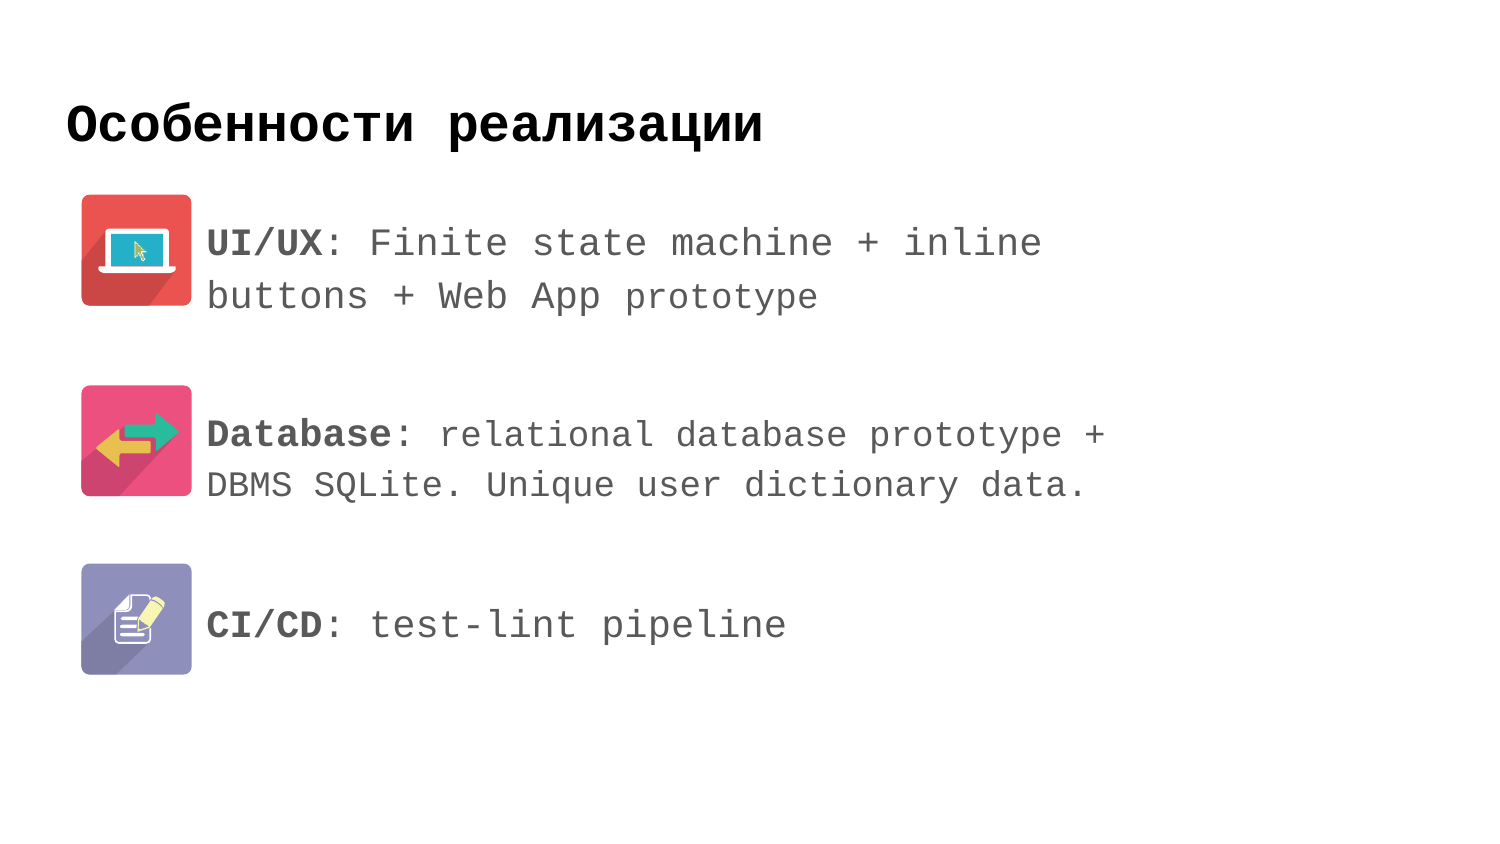

# Особенности реализации

UI/UX: Finite state machine + inline buttons + Web App prototype

Database: relational database prototype + DBMS SQLite. Unique user dictionary data.

CI/CD: test-lint pipeline